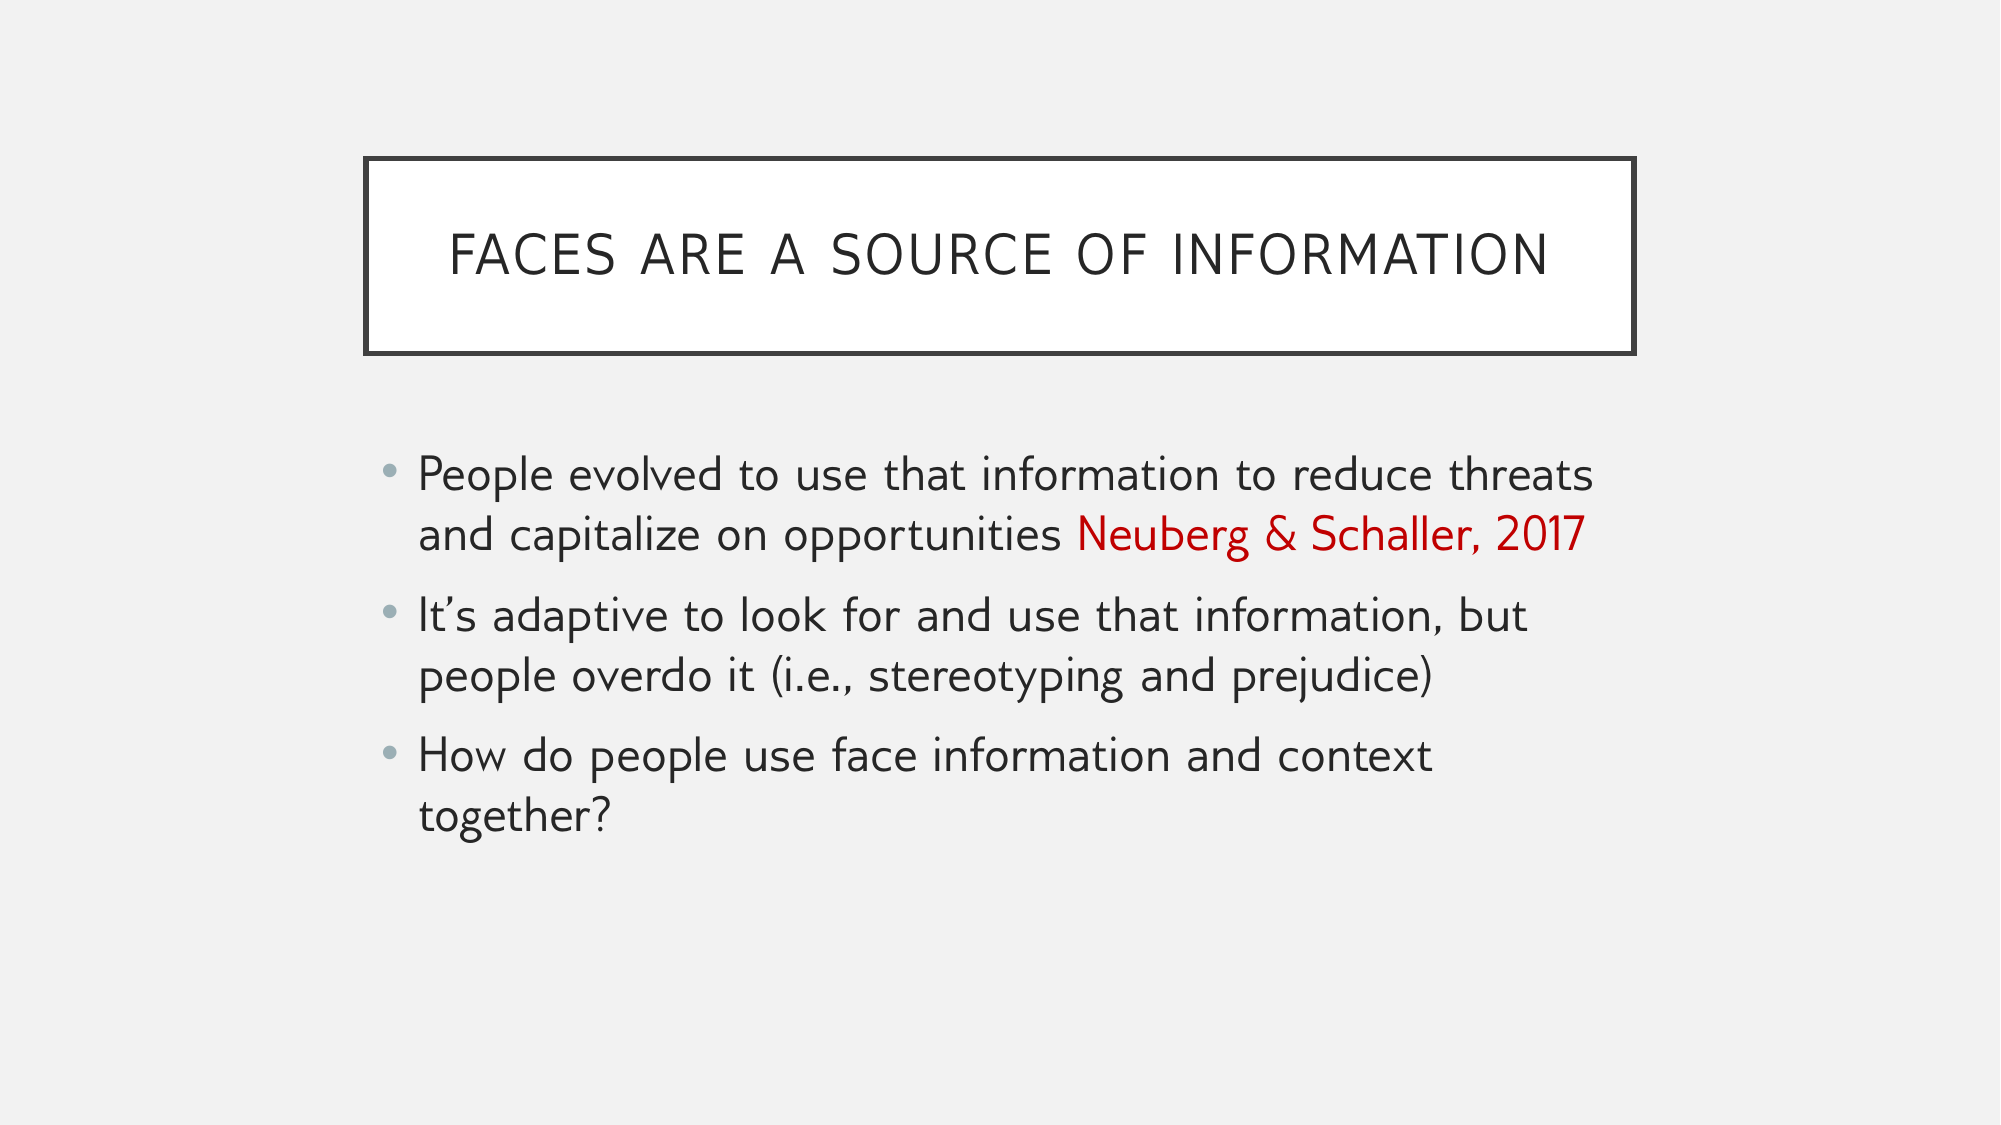

# Faces are a source of information
People evolved to use that information to reduce threats and capitalize on opportunities Neuberg & Schaller, 2017
It’s adaptive to look for and use that information, but people overdo it (i.e., stereotyping and prejudice)
How do people use face information and context together?